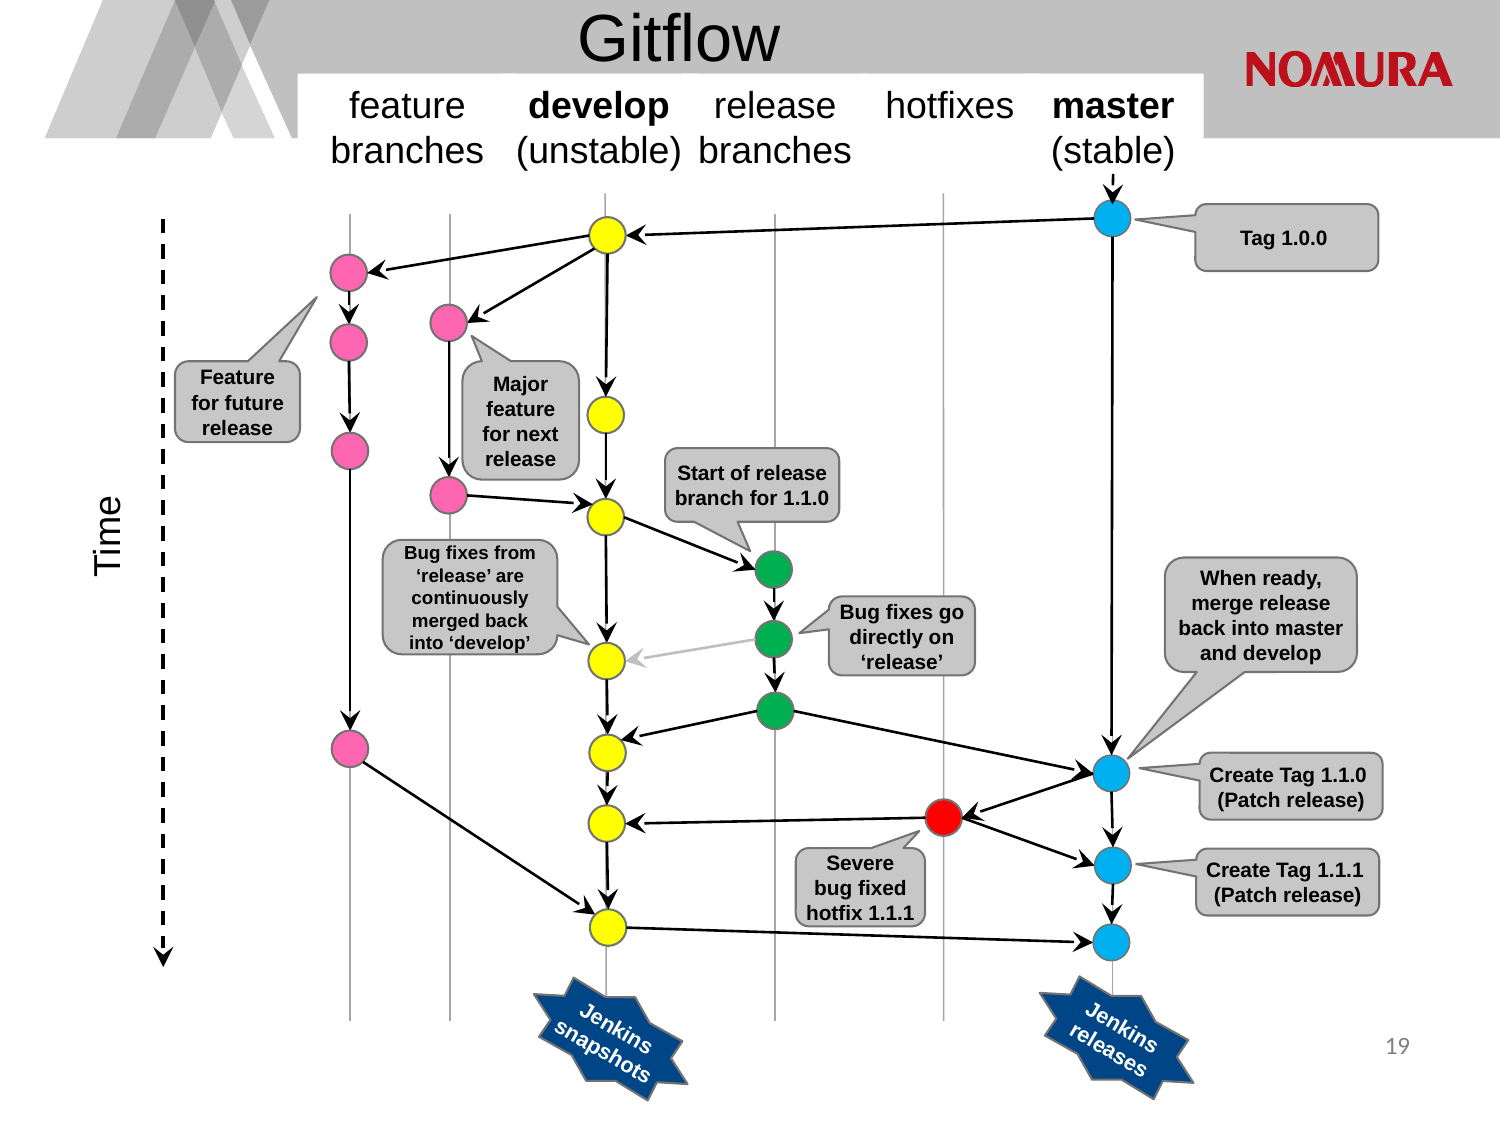

Gitflow
feature
branches
develop
(unstable)
release
branches
hotfixes

master
(stable)

Tag 1.0.0

Major feature for next release
Feature for future release

Start of release branch for 1.1.0
Time

Bug fixes from ‘release’ are continuously merged back into ‘develop’

When ready, merge release back into master and develop
Bug fixes go directly on ‘release’

Create Tag 1.1.0
(Patch release)

Severe bug fixed
hotfix 1.1.1
Create Tag 1.1.1
(Patch release)

Jenkins
releases
Jenkins
snapshots
19